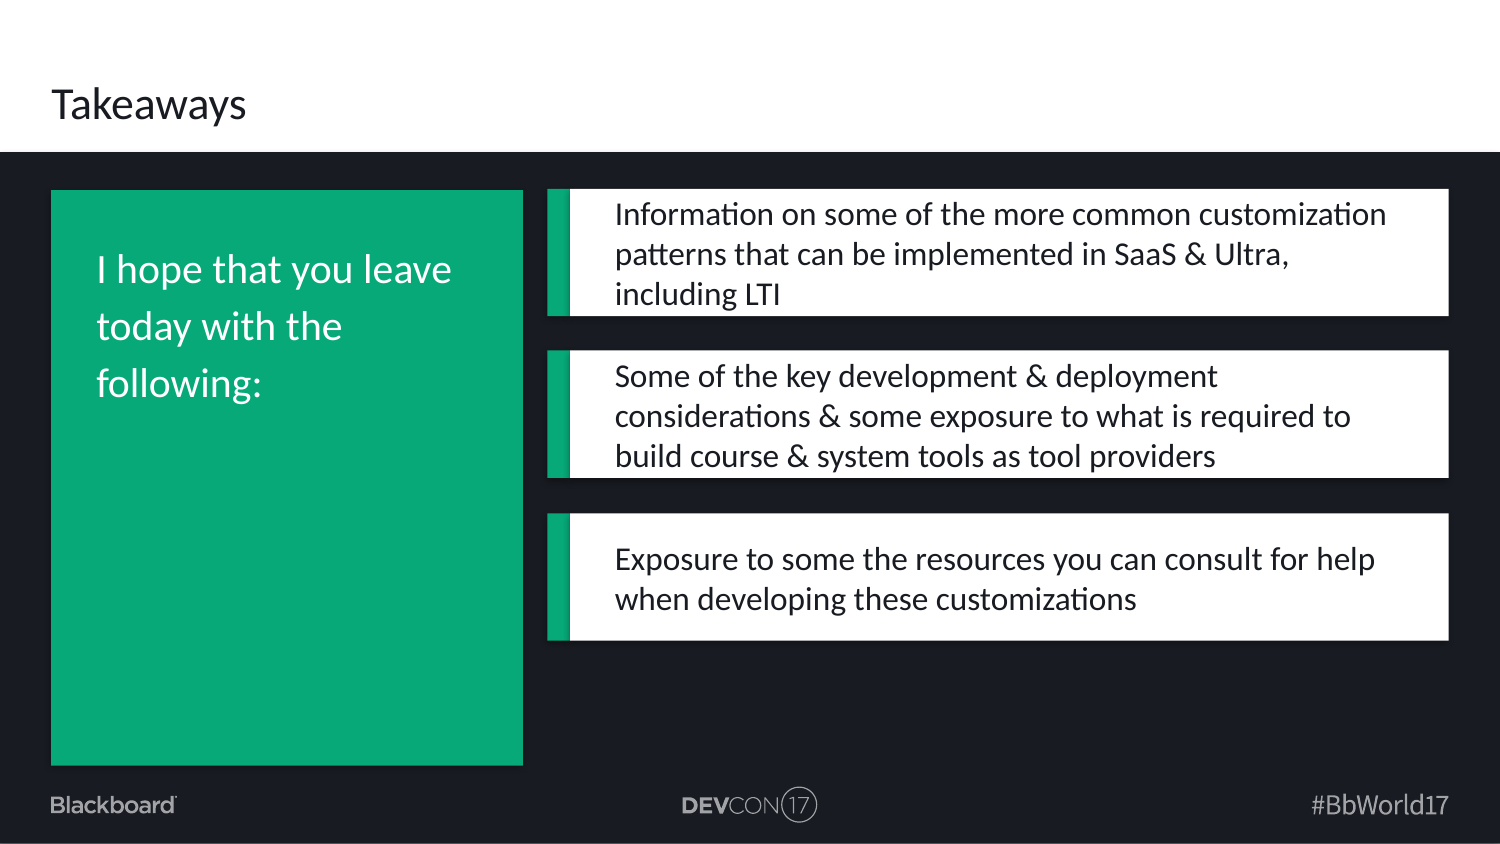

# Takeaways

Information on some of the more common customization patterns that can be implemented in SaaS & Ultra, including LTI
I hope that you leave today with the following:

Some of the key development & deployment considerations & some exposure to what is required to build course & system tools as tool providers

Exposure to some the resources you can consult for help when developing these customizations